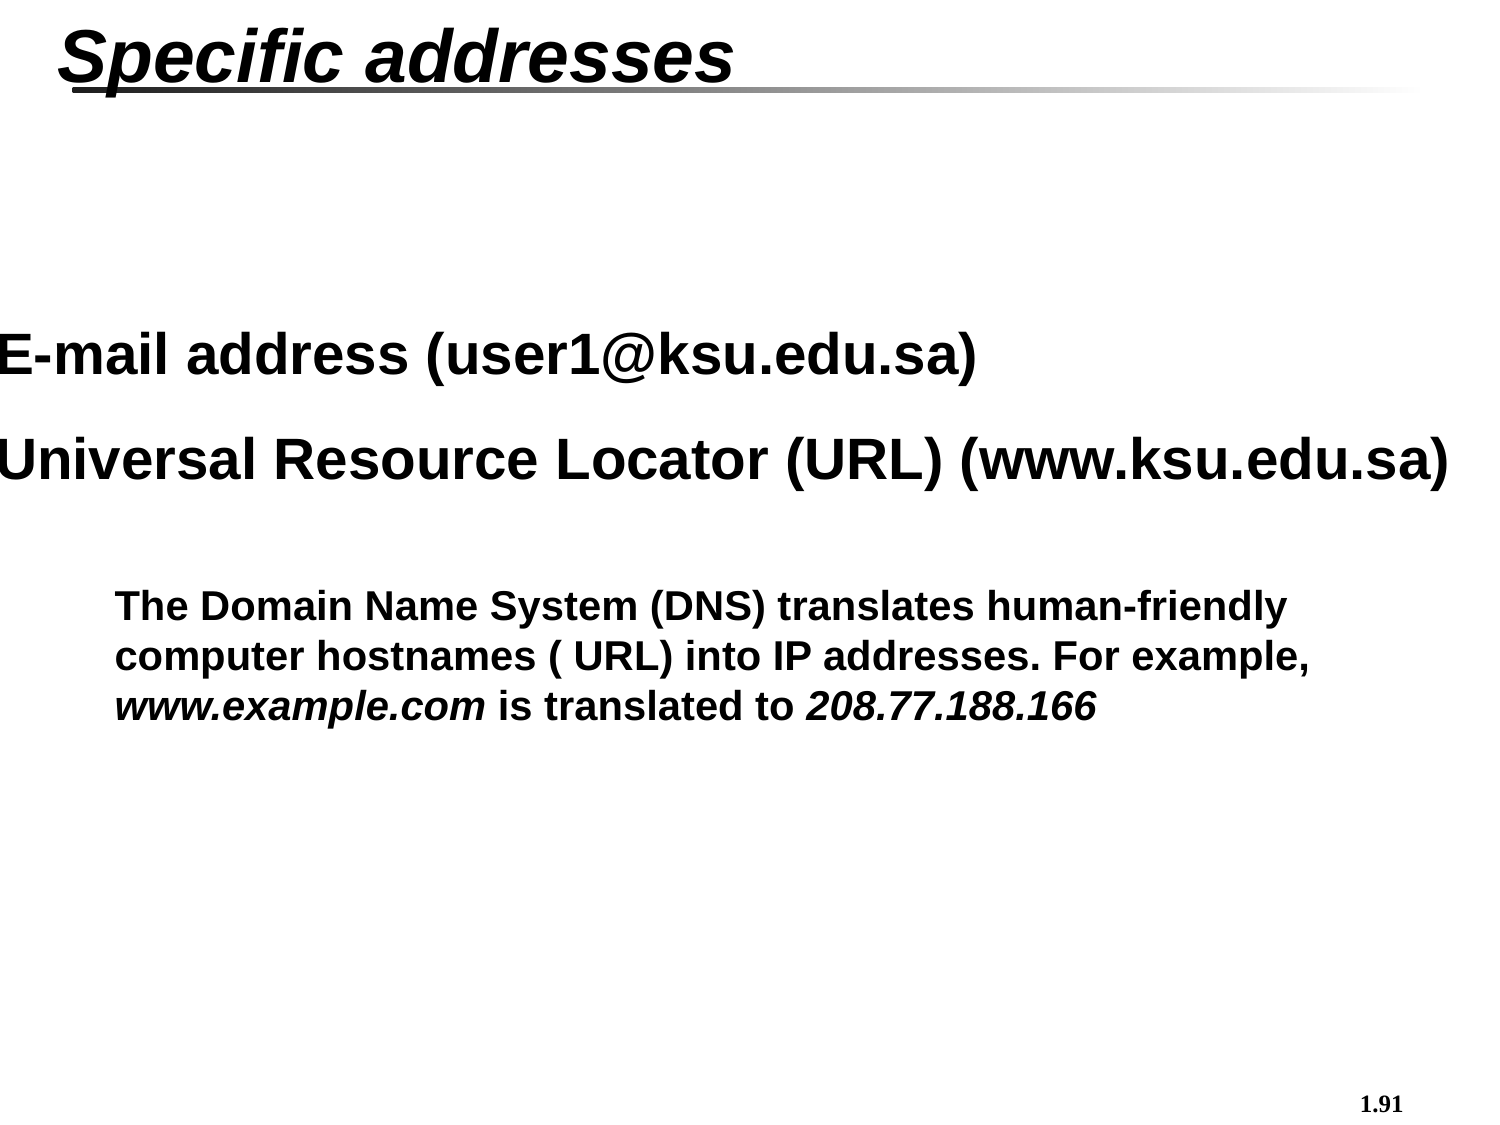

Specific addresses

E-mail address (user1@ksu.edu.sa)
Universal Resource Locator (URL) (www.ksu.edu.sa)
The Domain Name System (DNS) translates human-friendly computer hostnames ( URL) into IP addresses. For example, www.example.com is translated to 208.77.188.166
1.91